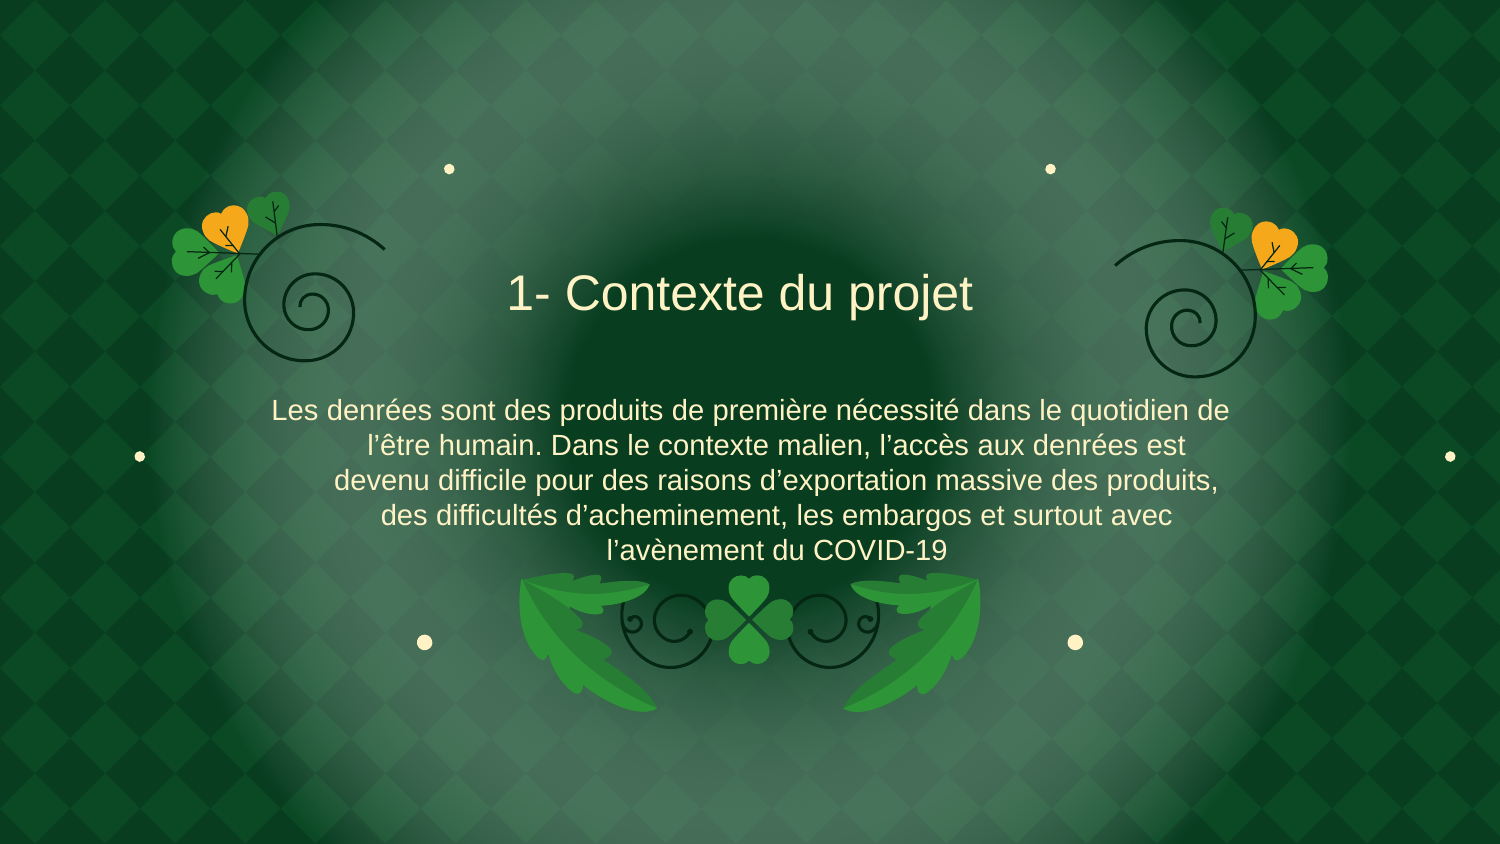

# 1- Contexte du projet
Les denrées sont des produits de première nécessité dans le quotidien de l’être humain. Dans le contexte malien, l’accès aux denrées est devenu difficile pour des raisons d’exportation massive des produits, des difficultés d’acheminement, les embargos et surtout avec l’avènement du COVID-19